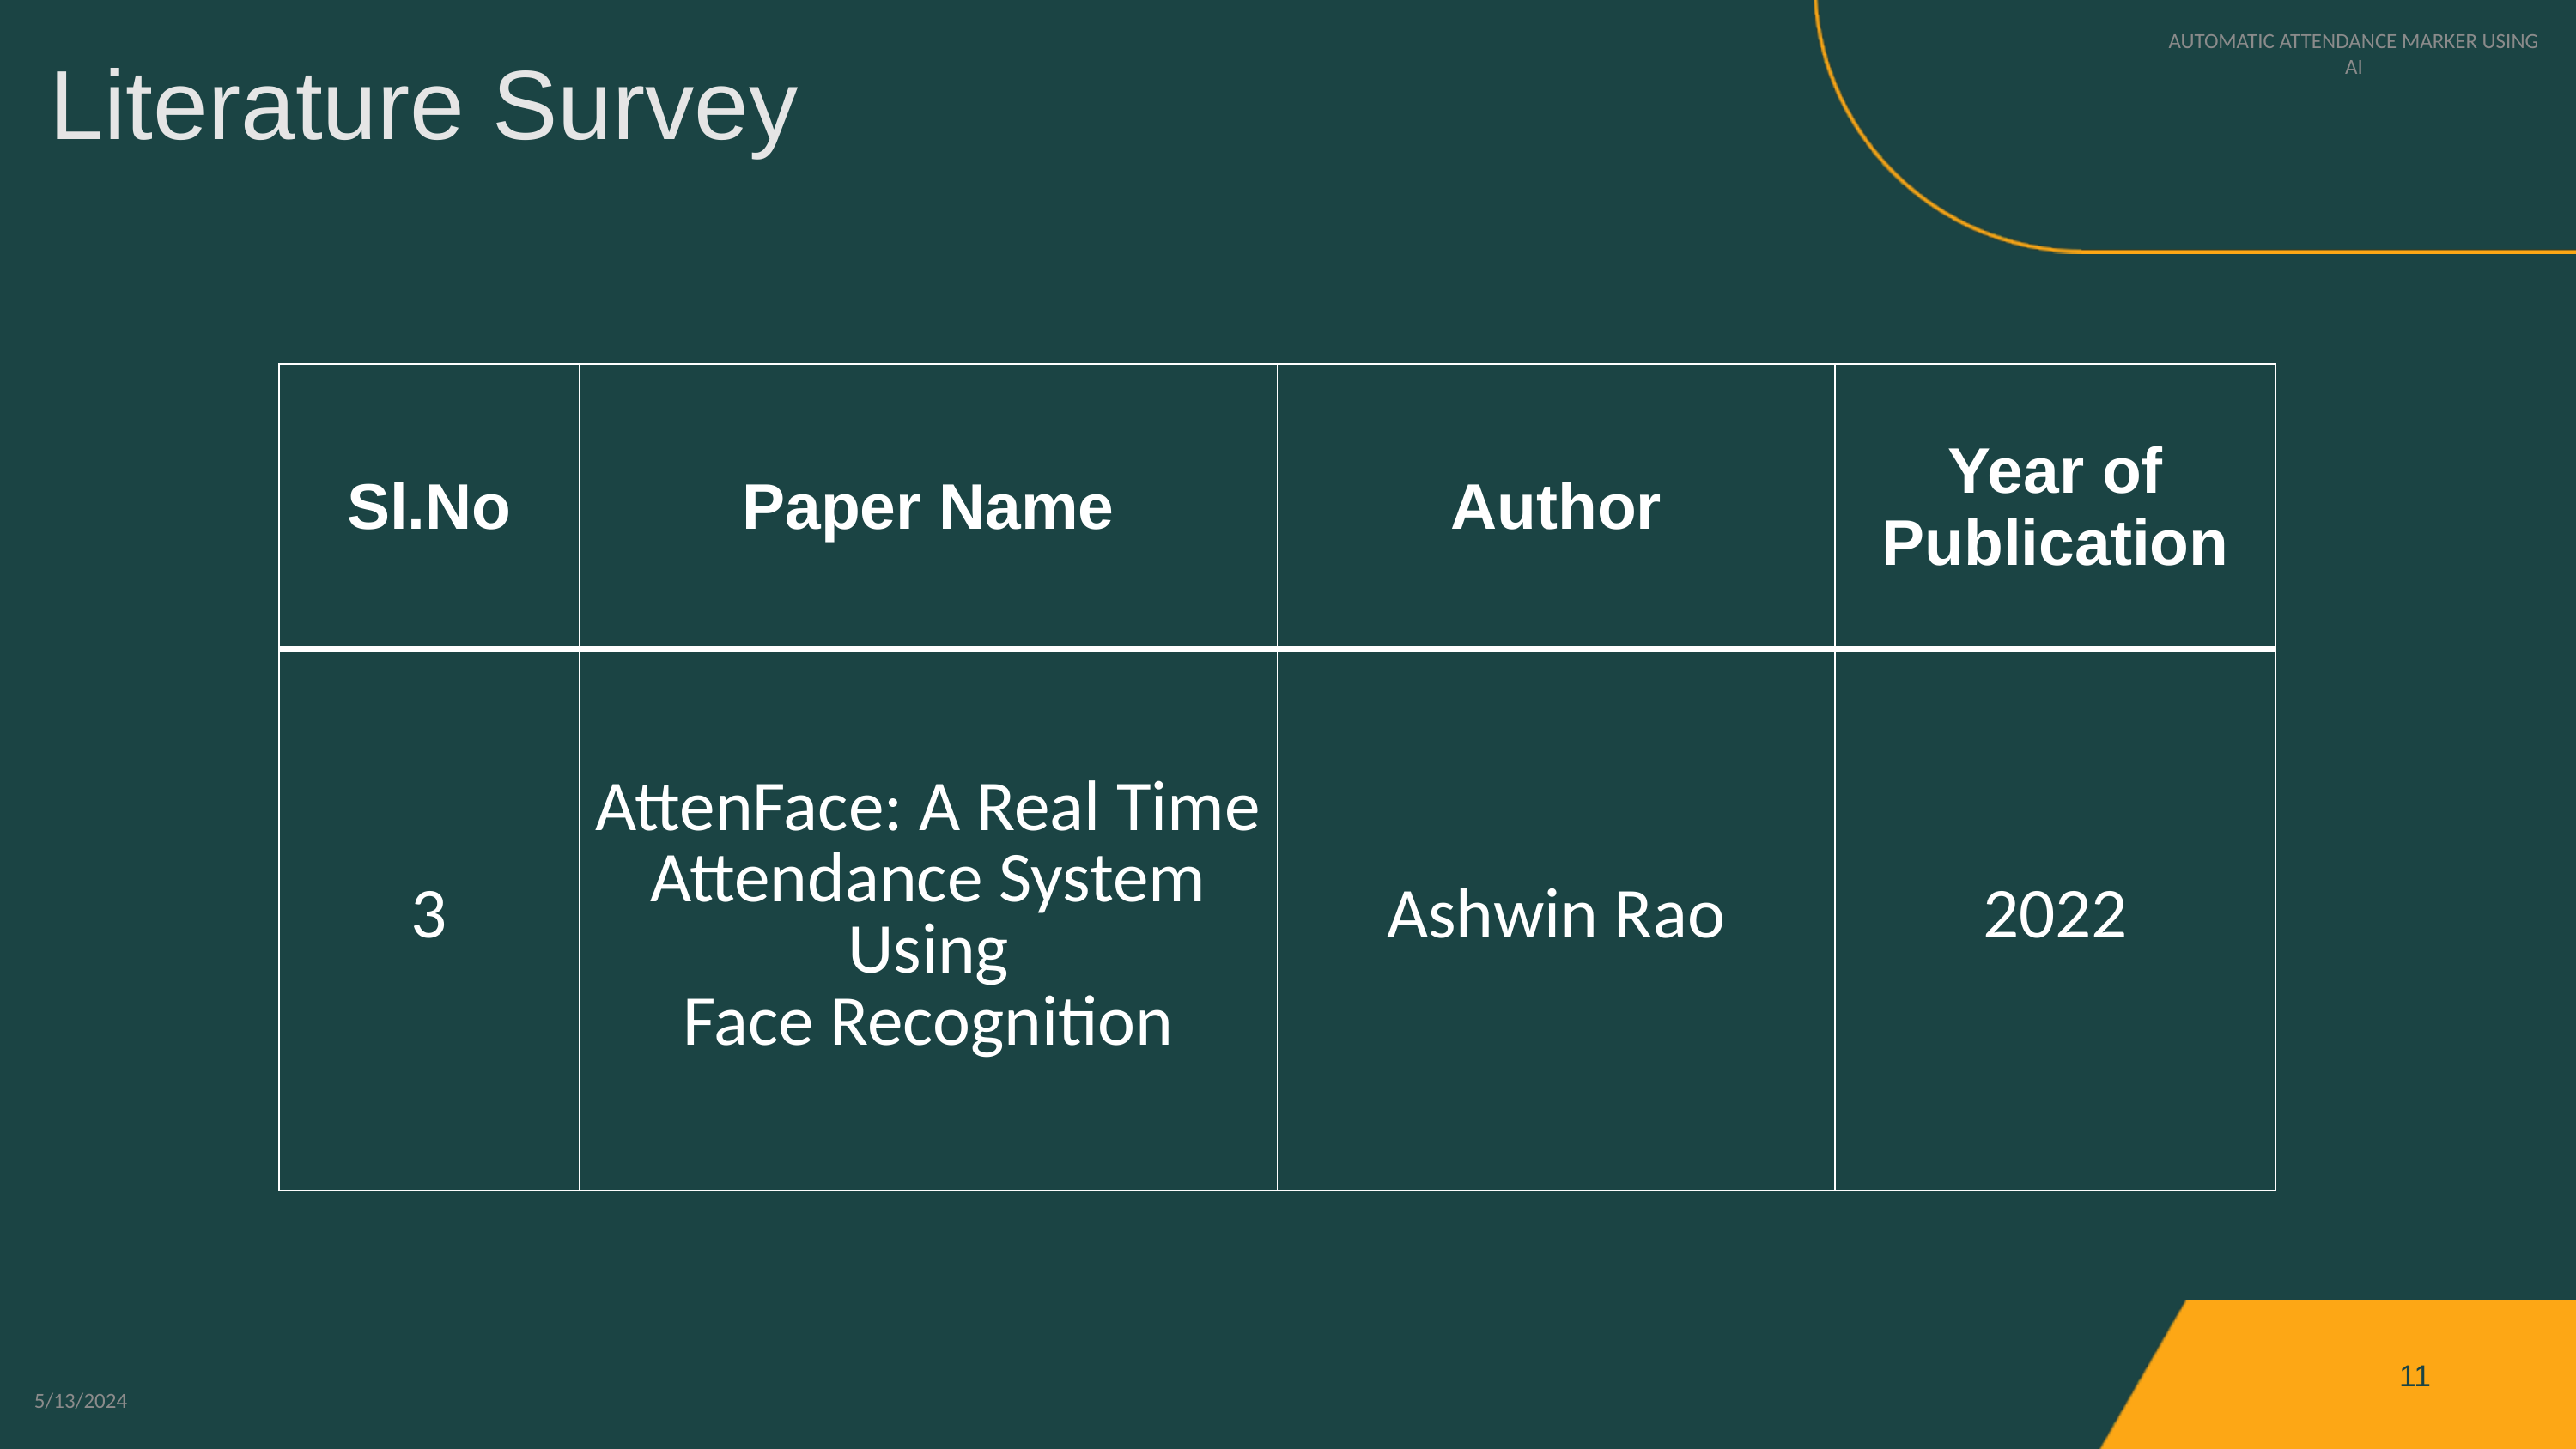

AUTOMATIC ATTENDANCE MARKER USING AI
Literature Survey

| Sl.No | Paper Name | Author | Year of Publication |
| --- | --- | --- | --- |
| 3 | AttenFace: A Real Time Attendance System Using Face Recognition | Ashwin Rao | 2022 |

11
5/13/2024